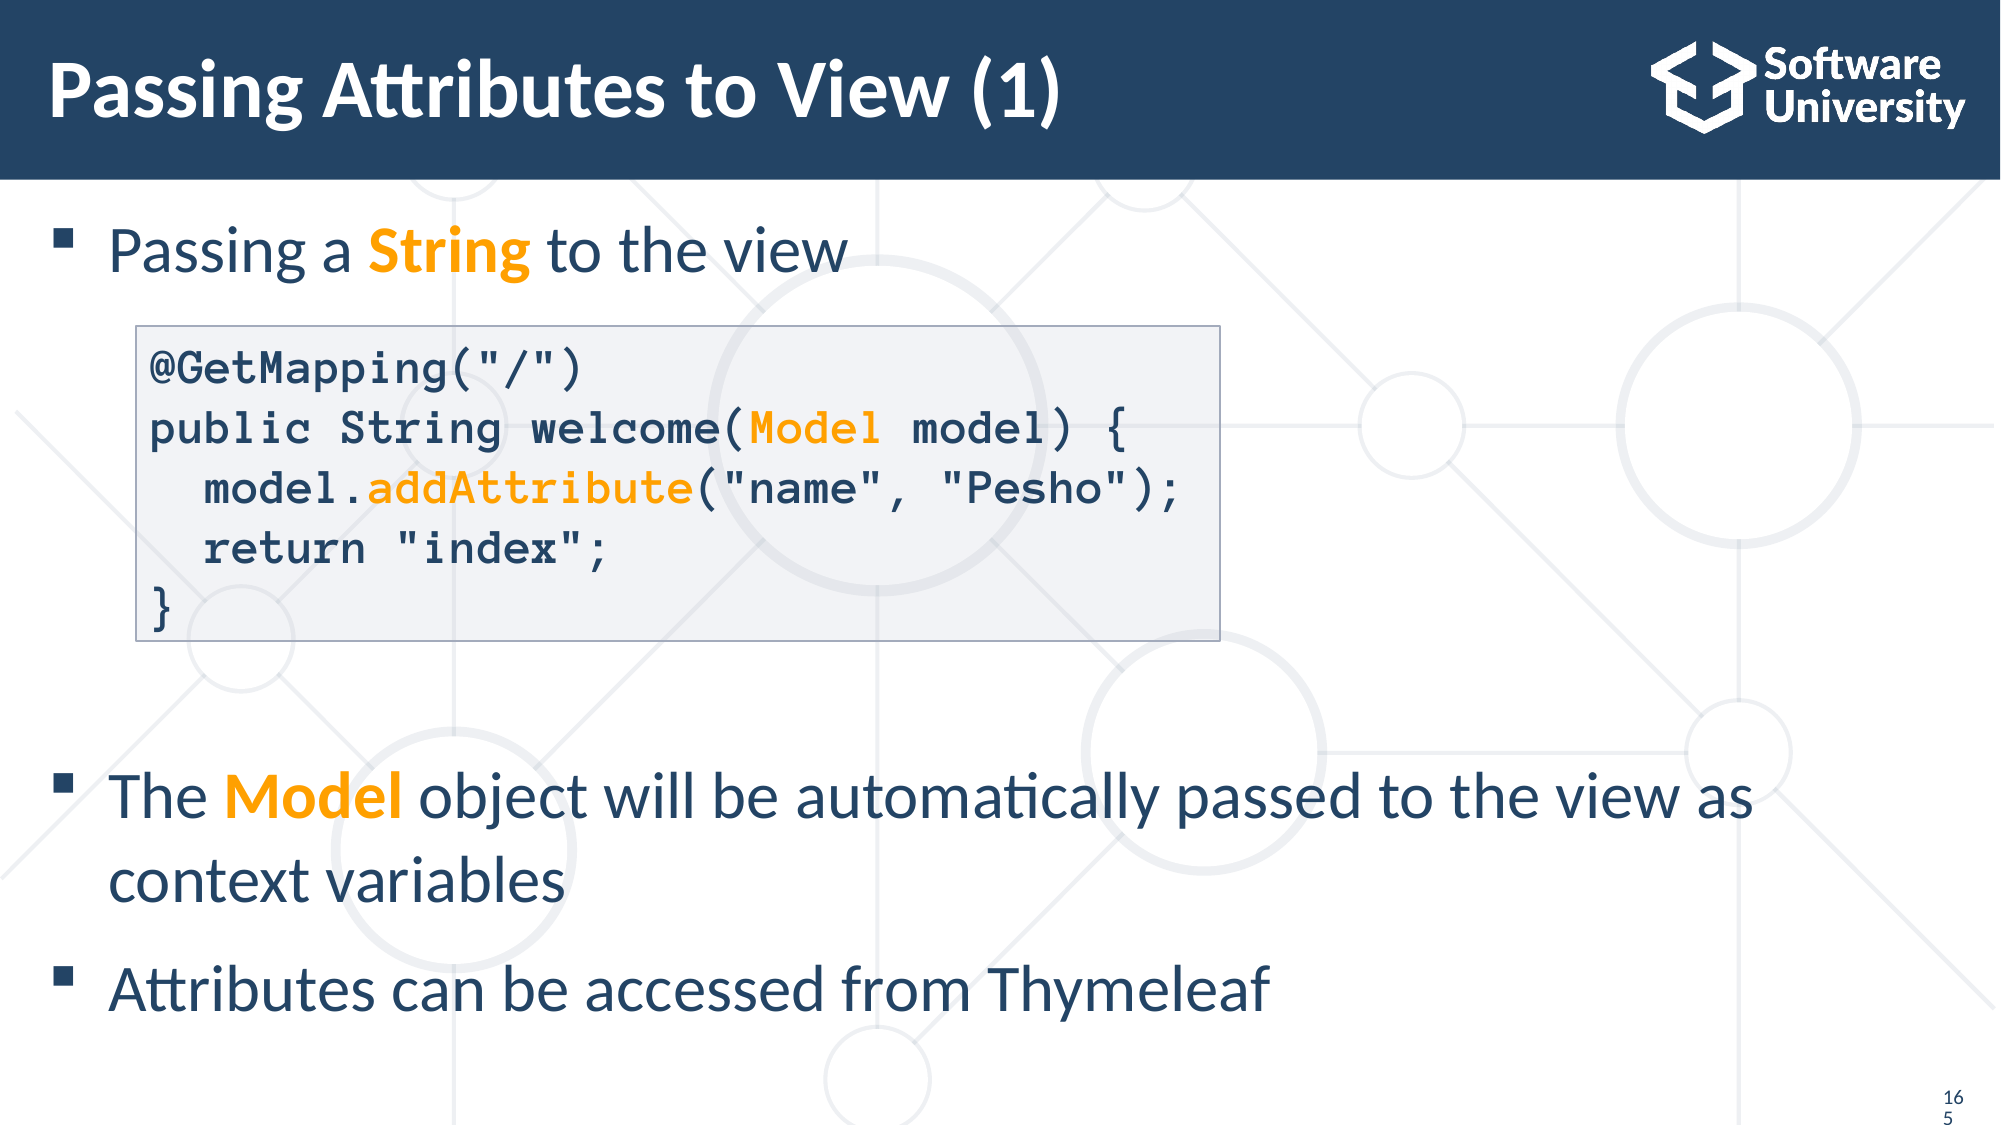

# Passing Attributes to View (1)
Passing a String to the view

The Model object will be automatically passed to the view as context variables
Attributes can be accessed from Thymeleaf
@GetMapping("/")
public String welcome(Model model) {
  model.addAttribute("name", "Pesho");
  return "index";
}
165